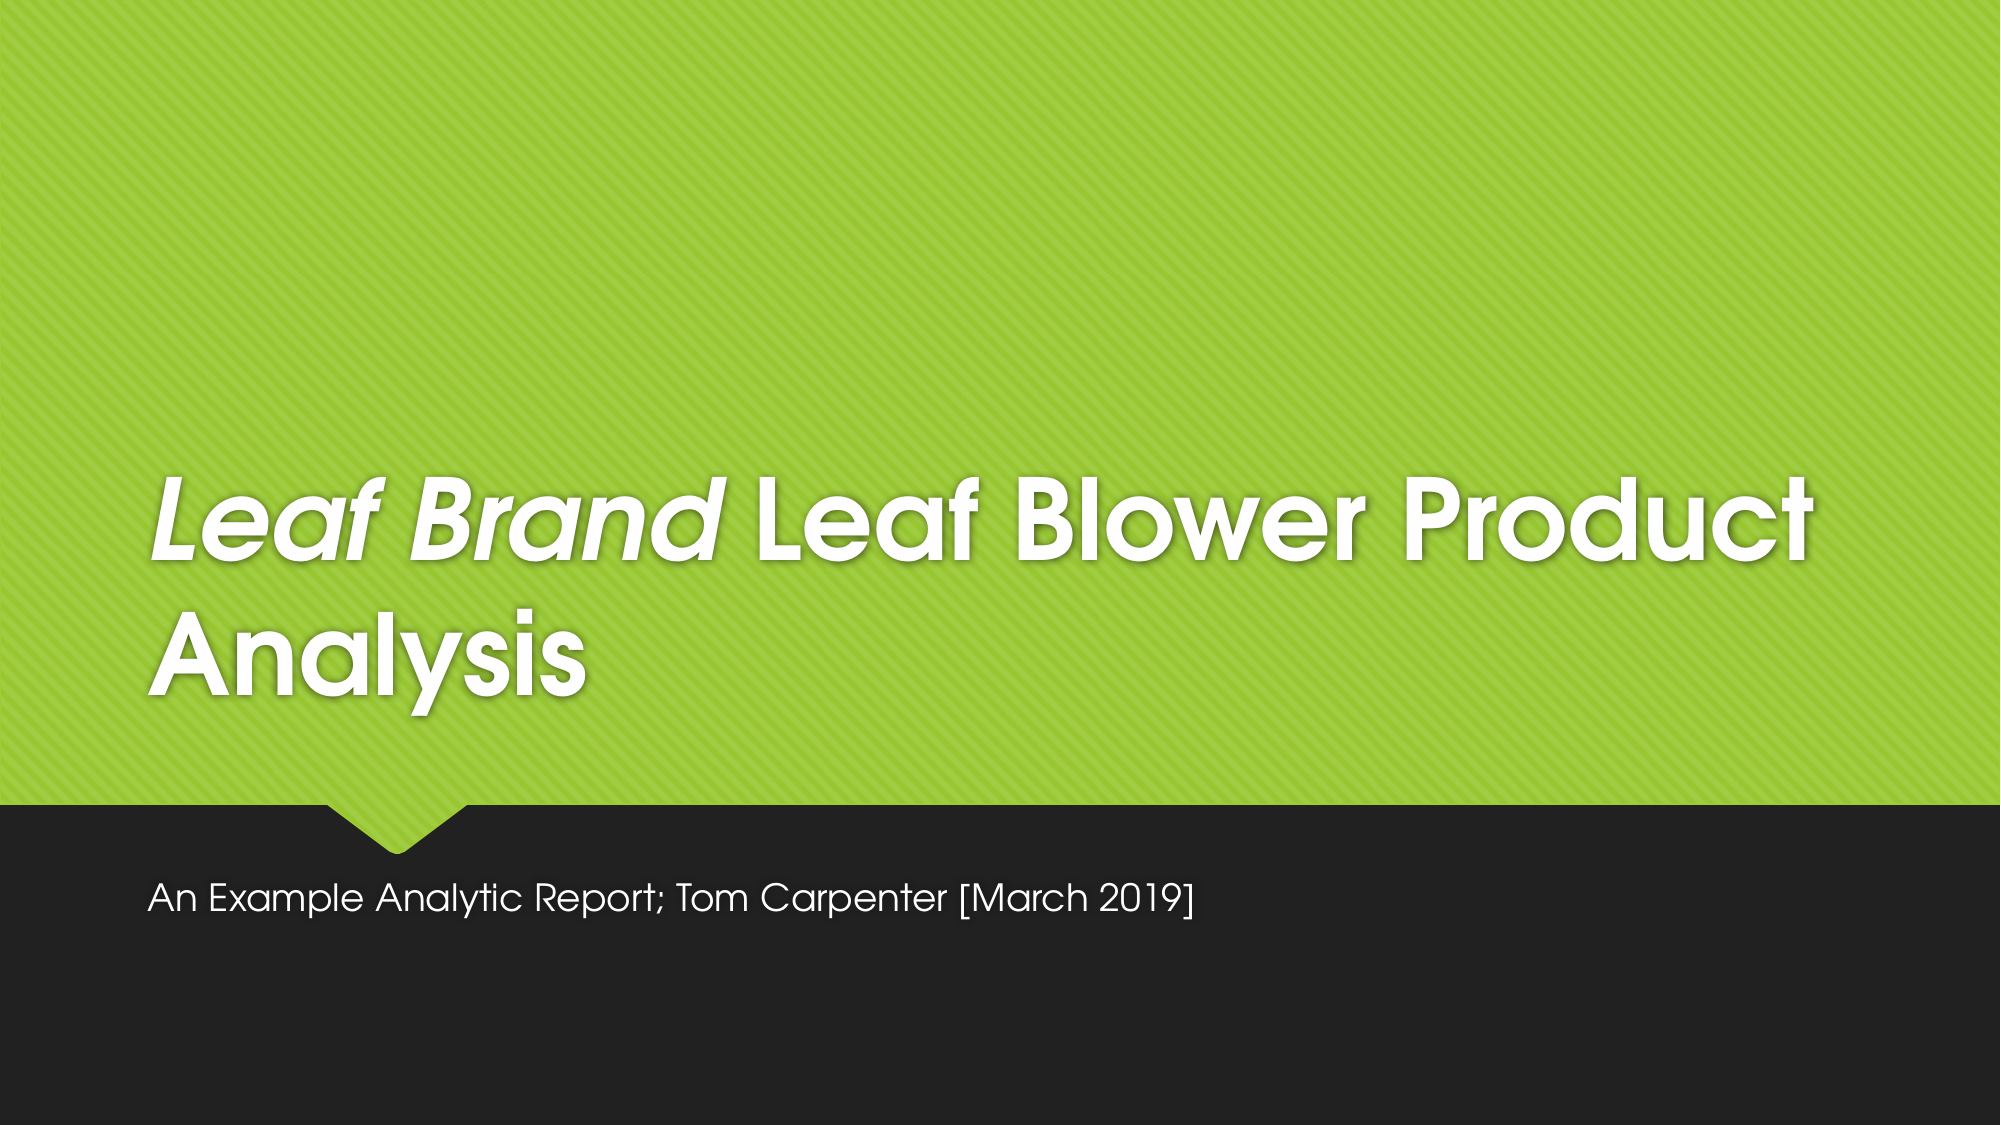

# Leaf Brand Leaf Blower Product Analysis
An Example Analytic Report; Tom Carpenter [March 2019]